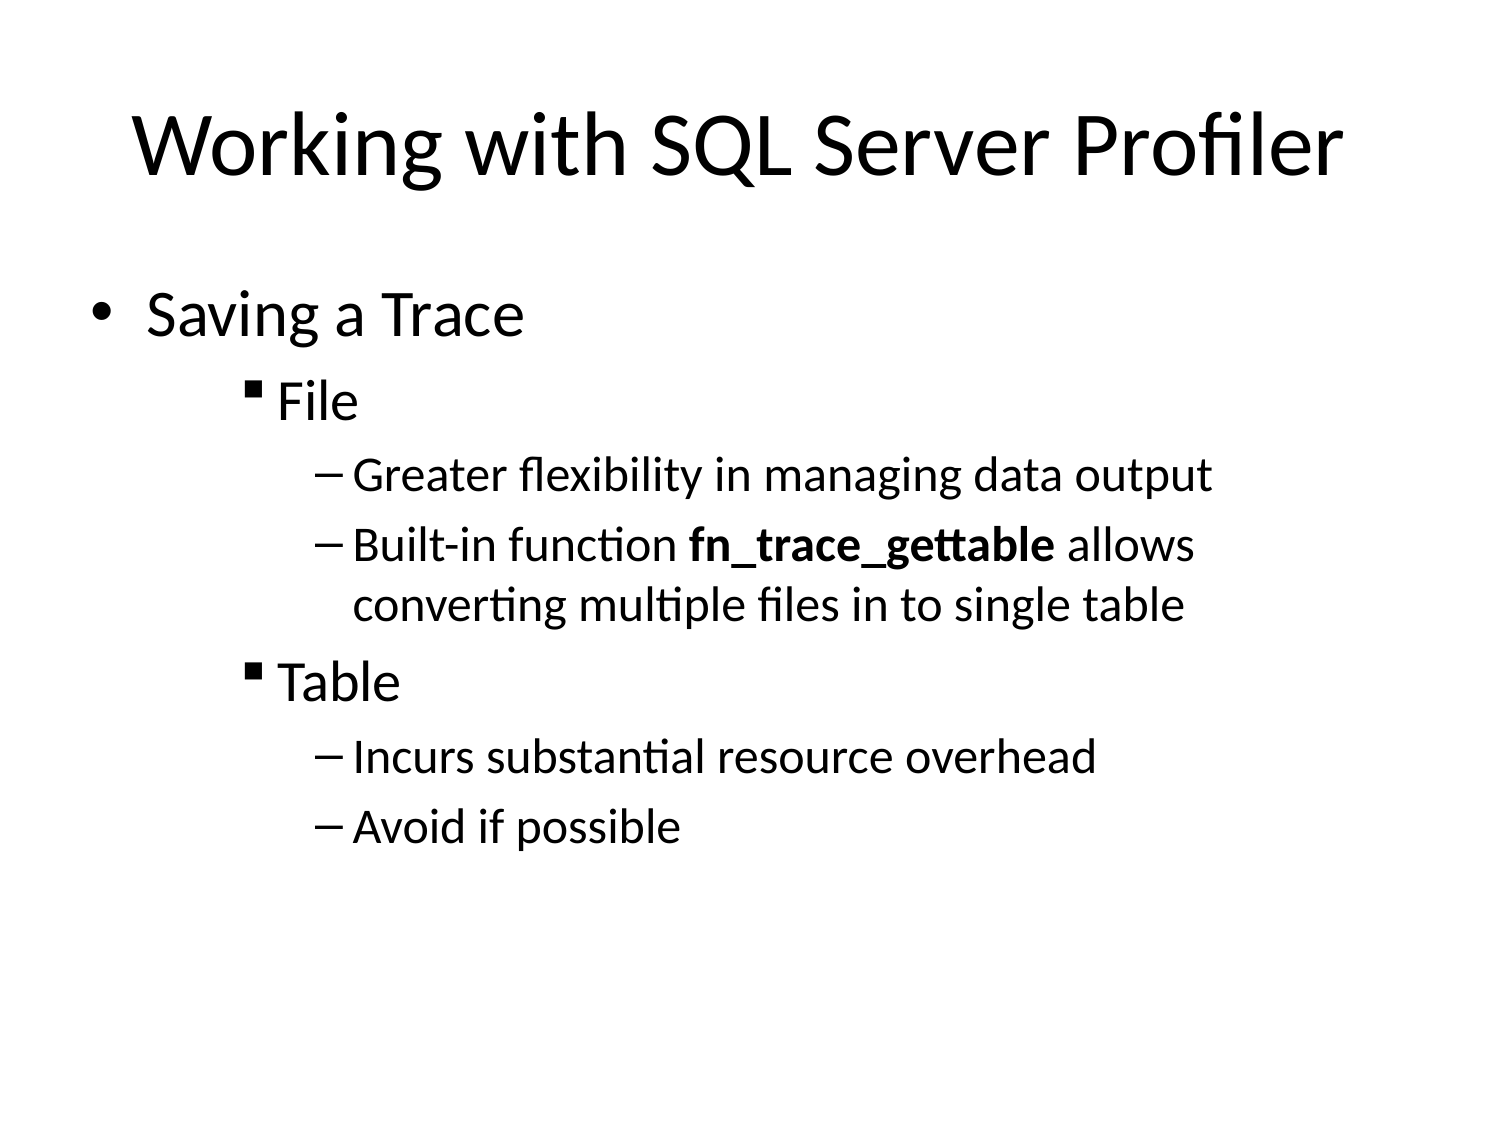

# Working with SQL Server Profiler
Saving a Trace
File
Greater flexibility in managing data output
Built-in function fn_trace_gettable allows converting multiple files in to single table
Table
Incurs substantial resource overhead
Avoid if possible